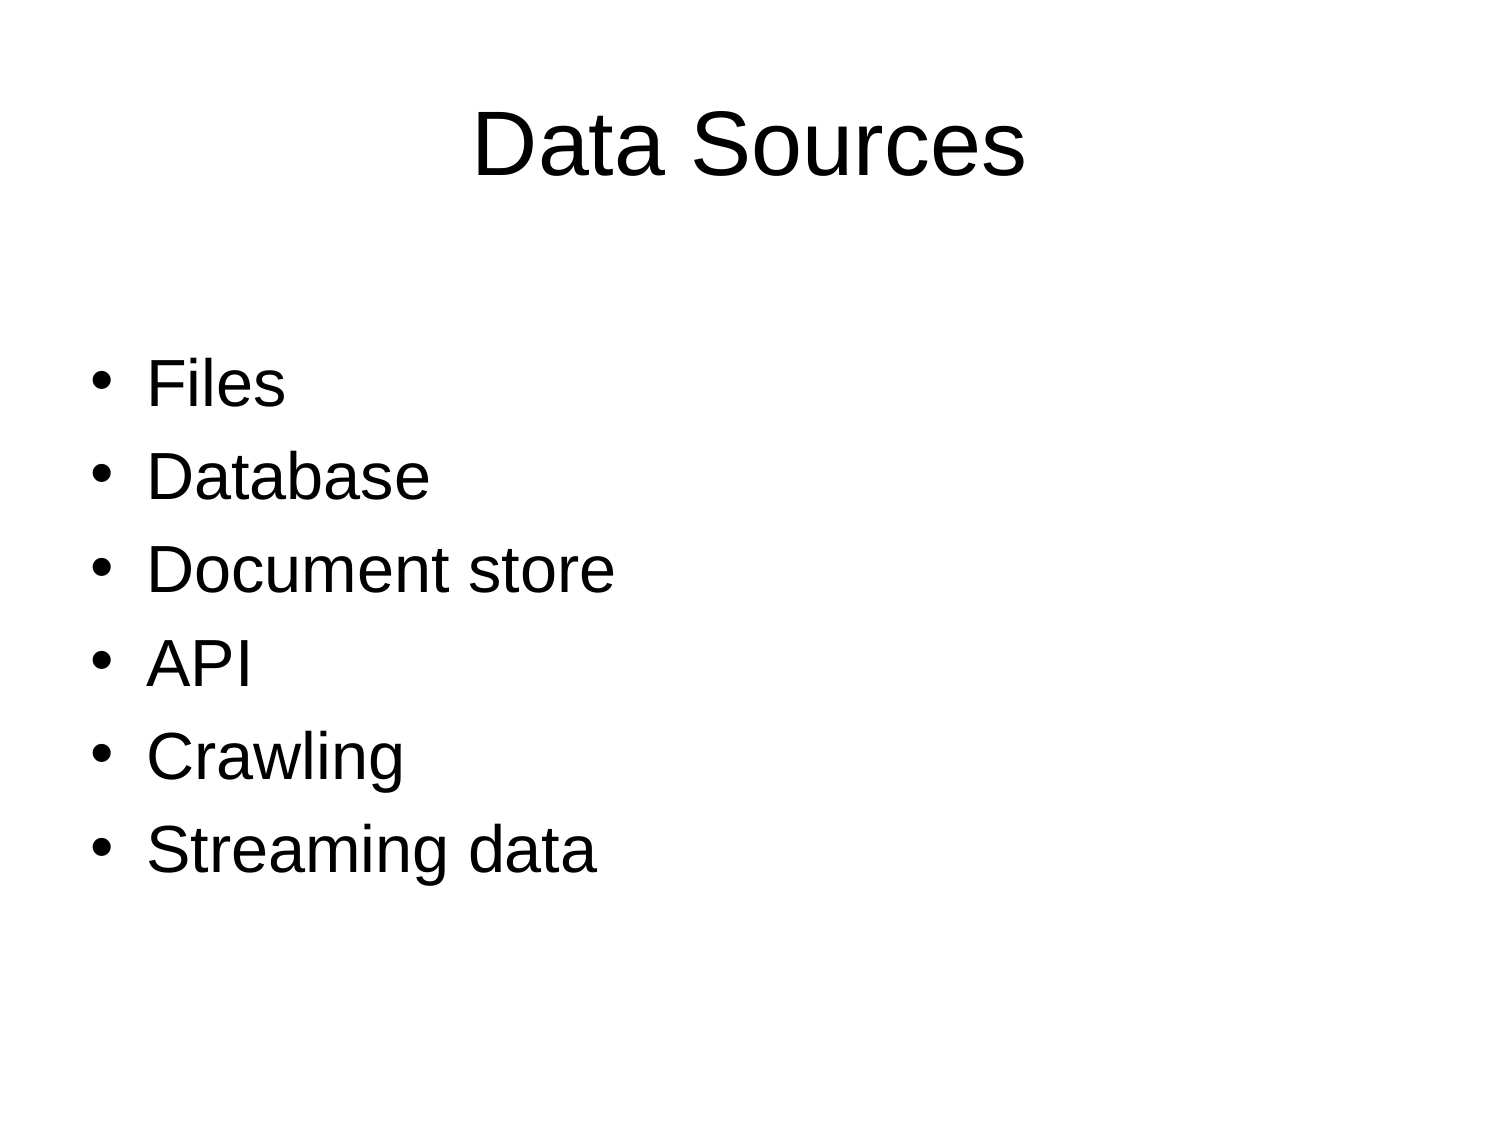

# Data Sources
Files
Database
Document store
API
Crawling
Streaming data